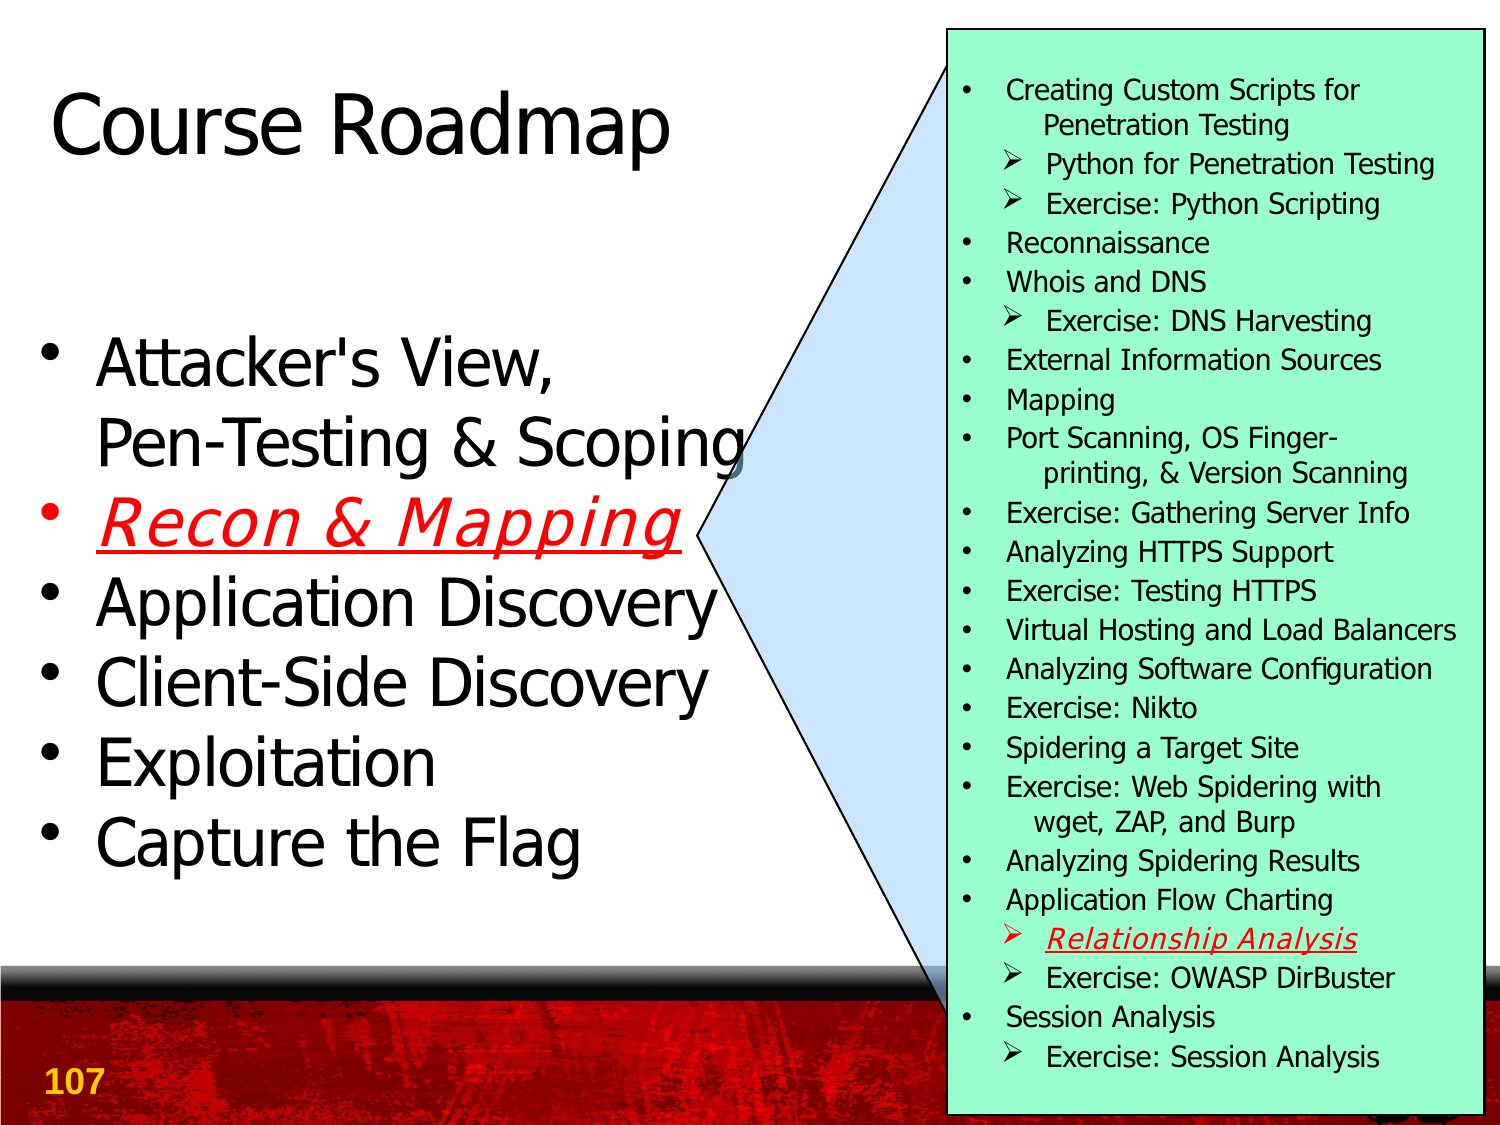

# Course Roadmap
 Creating Custom Scripts for
     Penetration Testing
 Python for Penetration Testing
 Exercise: Python Scripting
 Reconnaissance
 Whois and DNS
 Exercise: DNS Harvesting
 External Information Sources
 Mapping
 Port Scanning, OS Finger-
     printing, & Version Scanning
 Exercise: Gathering Server Info
 Analyzing HTTPS Support
 Exercise: Testing HTTPS
 Virtual Hosting and Load Balancers
 Analyzing Software Configuration
 Exercise: Nikto
 Spidering a Target Site
 Exercise: Web Spidering with
    wget, ZAP, and Burp
 Analyzing Spidering Results
 Application Flow Charting
 Relationship Analysis
 Exercise: OWASP DirBuster
 Session Analysis
 Exercise: Session Analysis

 Reconnaissance
 Whois and DNS
 Exercise: DNS Harvesting
 External Information Sources
 Mapping
 Port Scanning, OS Finger-
     printing, & Version Scanning
 Exercise: Gathering Server Info
 Analyzing SSL Support
 Exercise: Testing SSL
 Virtual Hosting and Load Balancers
 Analyzing Software Configuration
 Exercise: Nikto
 Spidering a Target Site
 Exercise: Web Spidering with
    wget, ZAP, and Burp
 Analyzing Spidering Results
 Linked Servers
 Exercise: Sniffing
 Application Flow Charting
 Relationship Analysis
 Exercise: OWASP DirBuster
 Session Analysis
 Exercise: Session Analysis
Attacker's View,
Pen-Testing & Scoping
Recon & Mapping
Application Discovery
Client-Side Discovery
Exploitation
Capture the Flag